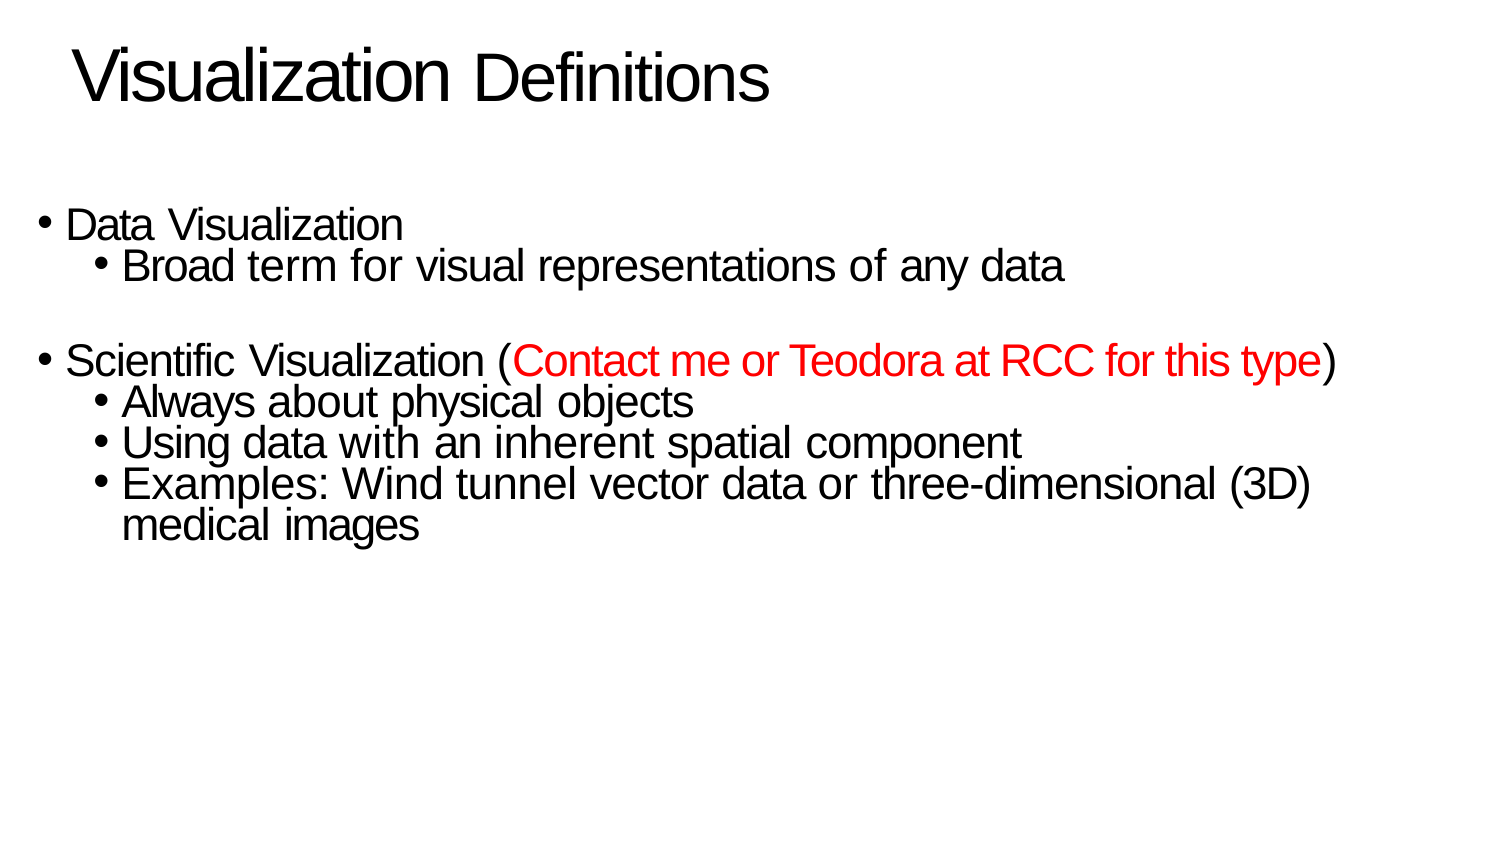

# Visualization Definitions
Data Visualization
Broad term for visual representations of any data

Scientific Visualization (Contact me or Teodora at RCC for this type)
Always about physical objects
Using data with an inherent spatial component
Examples: Wind tunnel vector data or three-dimensional (3D) medical images